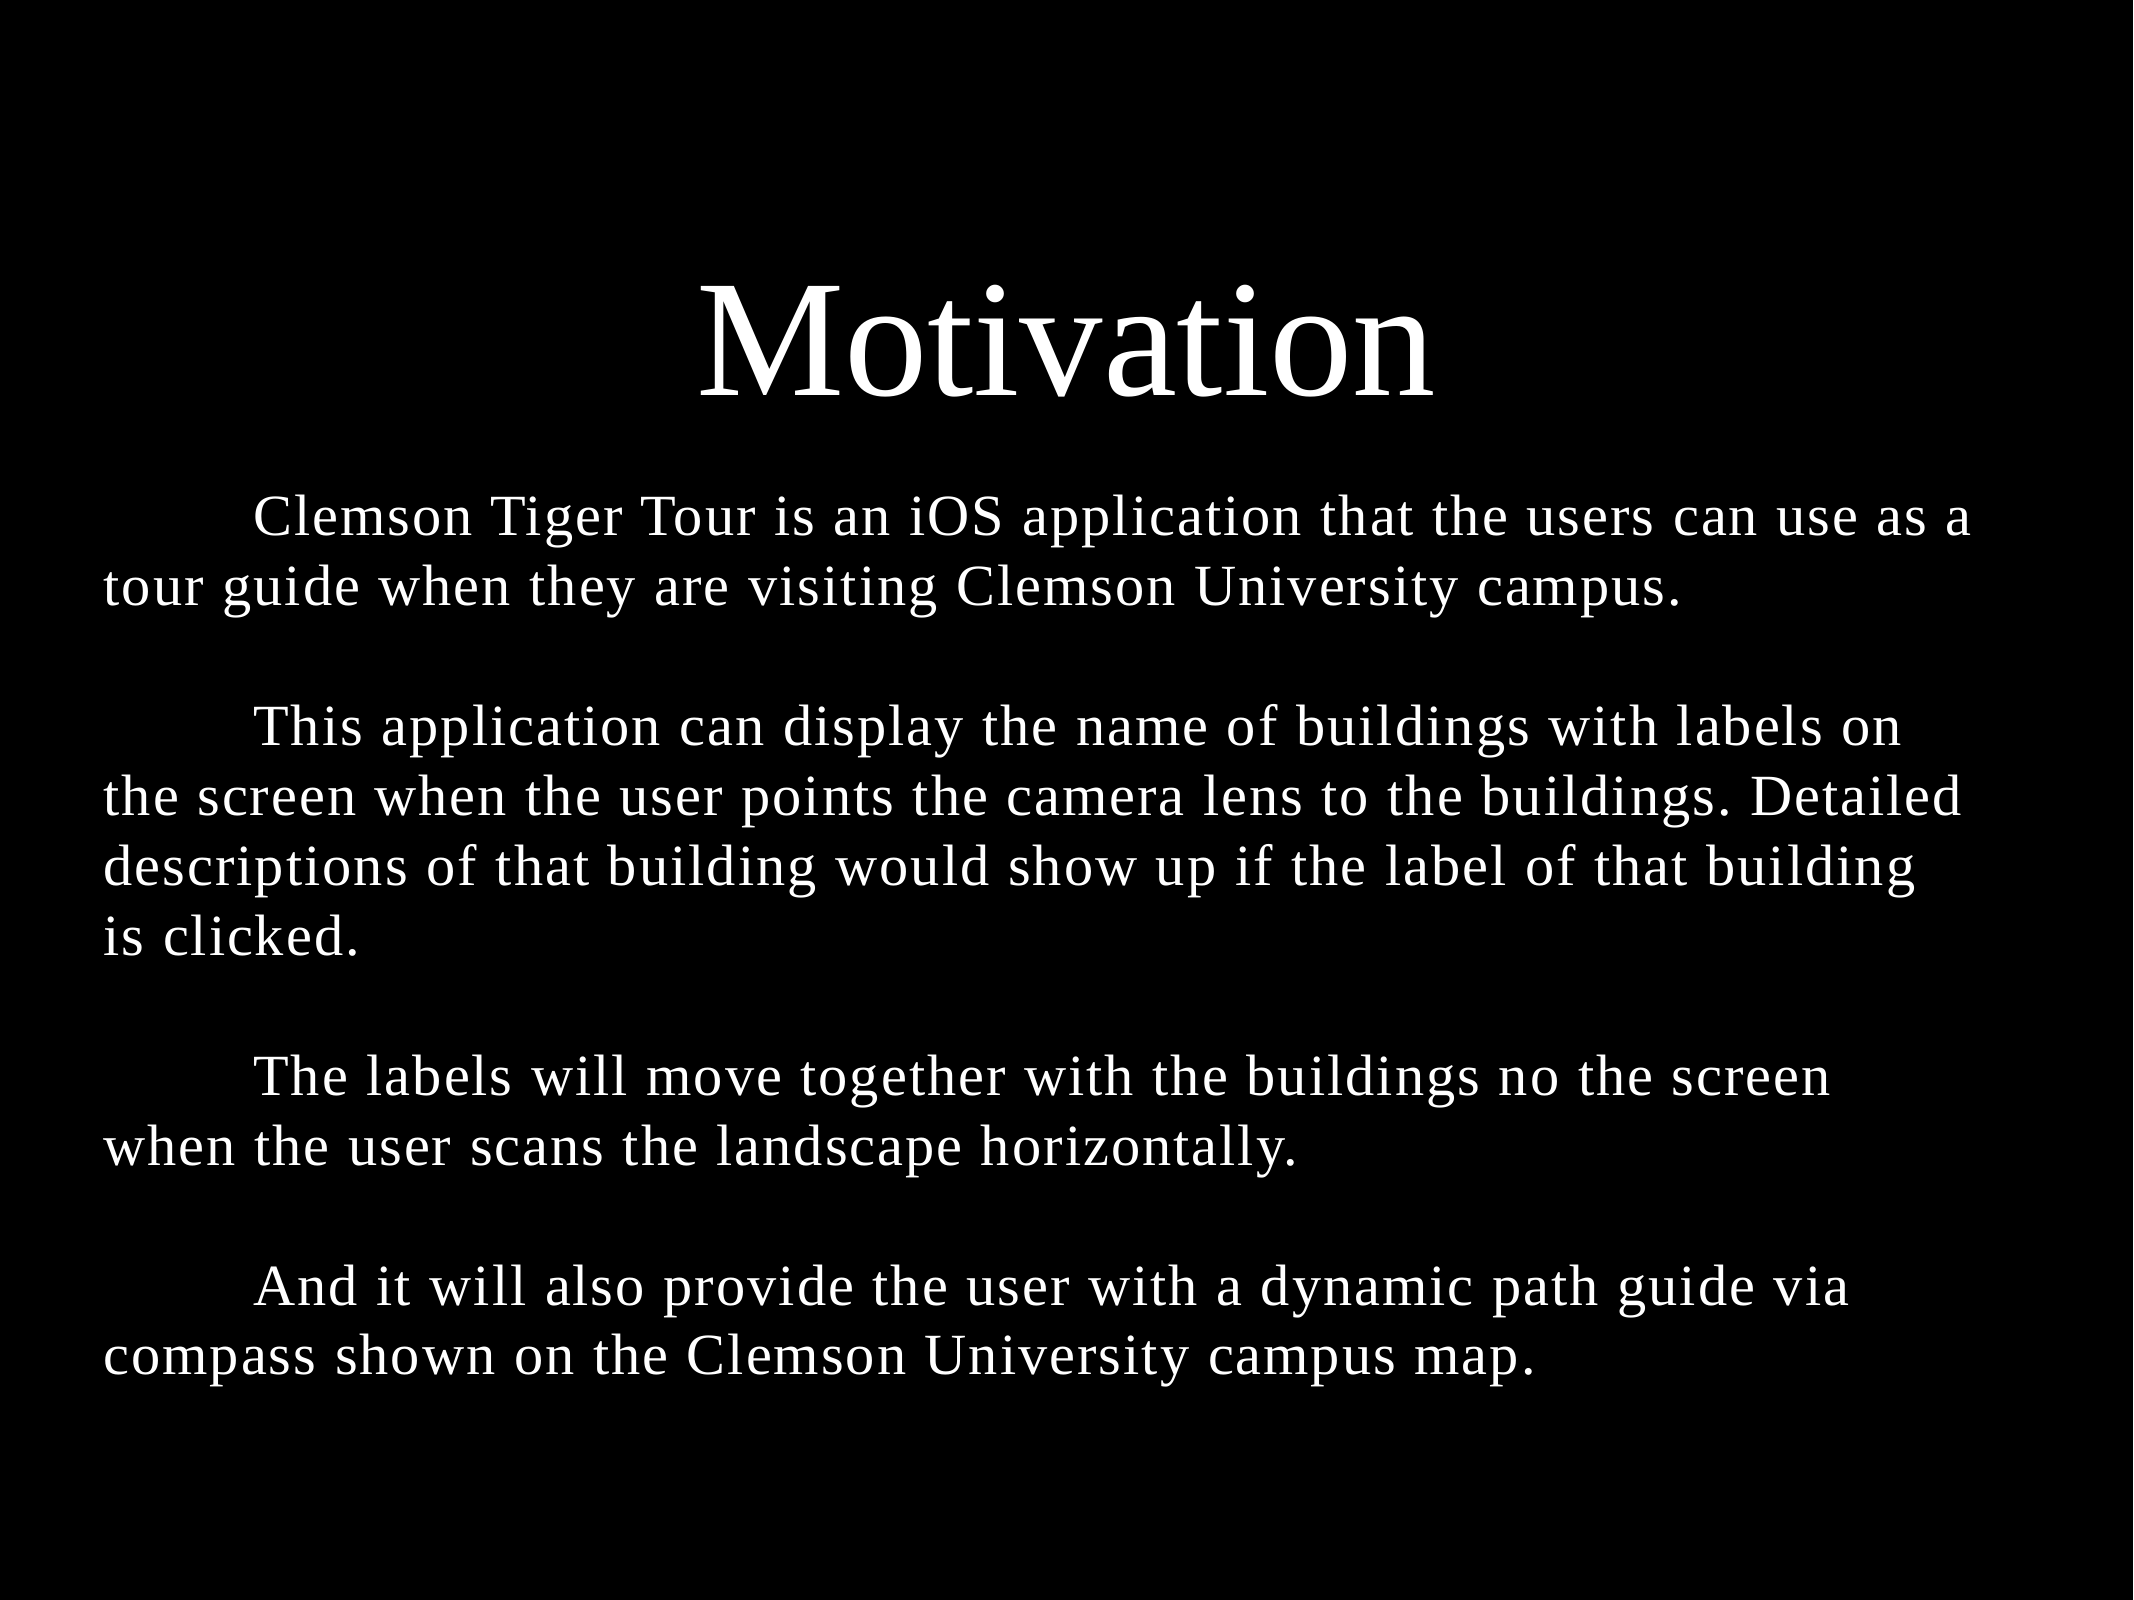

# Motivation
	Clemson Tiger Tour is an iOS application that the users can use as a tour guide when they are visiting Clemson University campus.

	This application can display the name of buildings with labels on the screen when the user points the camera lens to the buildings. Detailed descriptions of that building would show up if the label of that building is clicked.

	The labels will move together with the buildings no the screen when the user scans the landscape horizontally.

	And it will also provide the user with a dynamic path guide via compass shown on the Clemson University campus map.